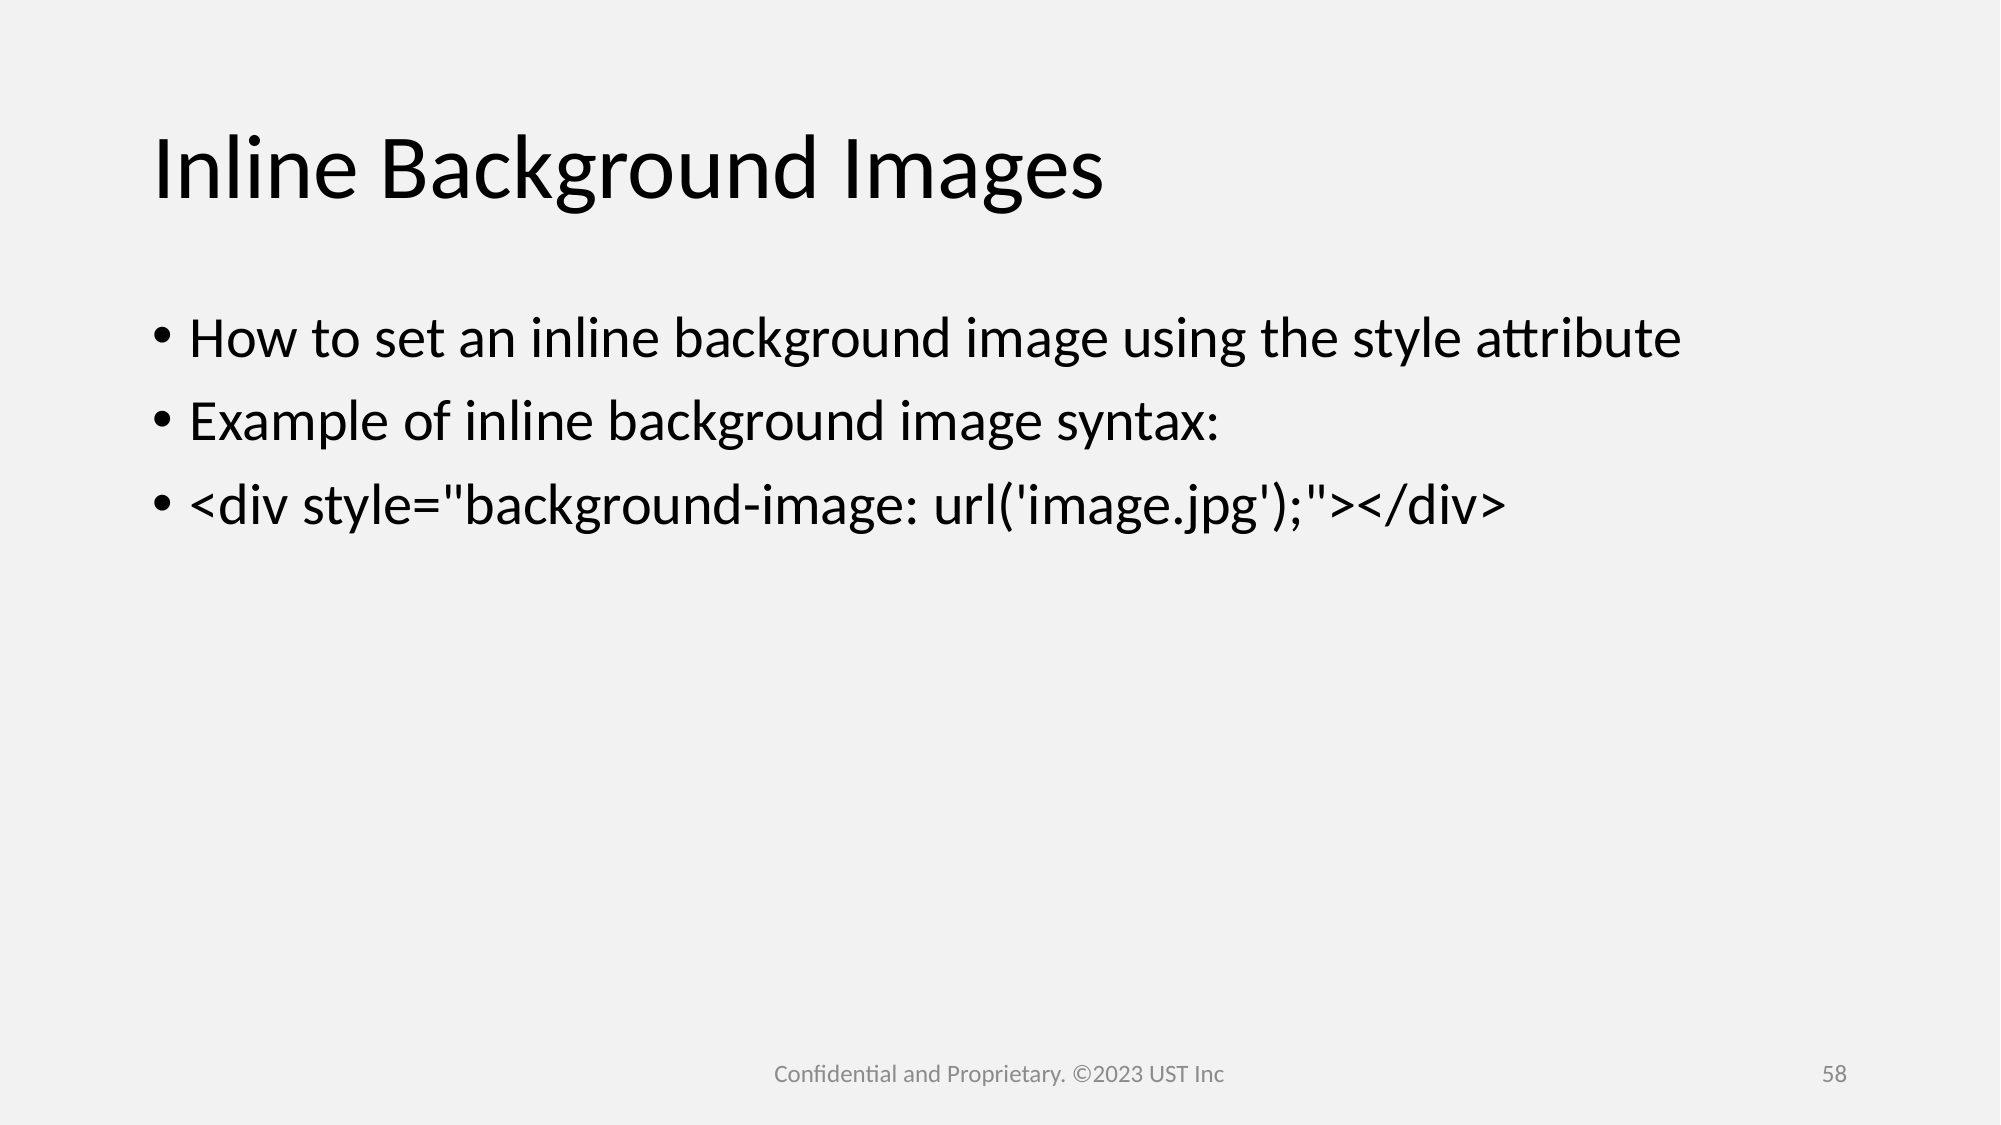

# Inline Background Images
How to set an inline background image using the style attribute
Example of inline background image syntax:
<div style="background-image: url('image.jpg');"></div>

Confidential and Proprietary. ©2023 UST Inc
58